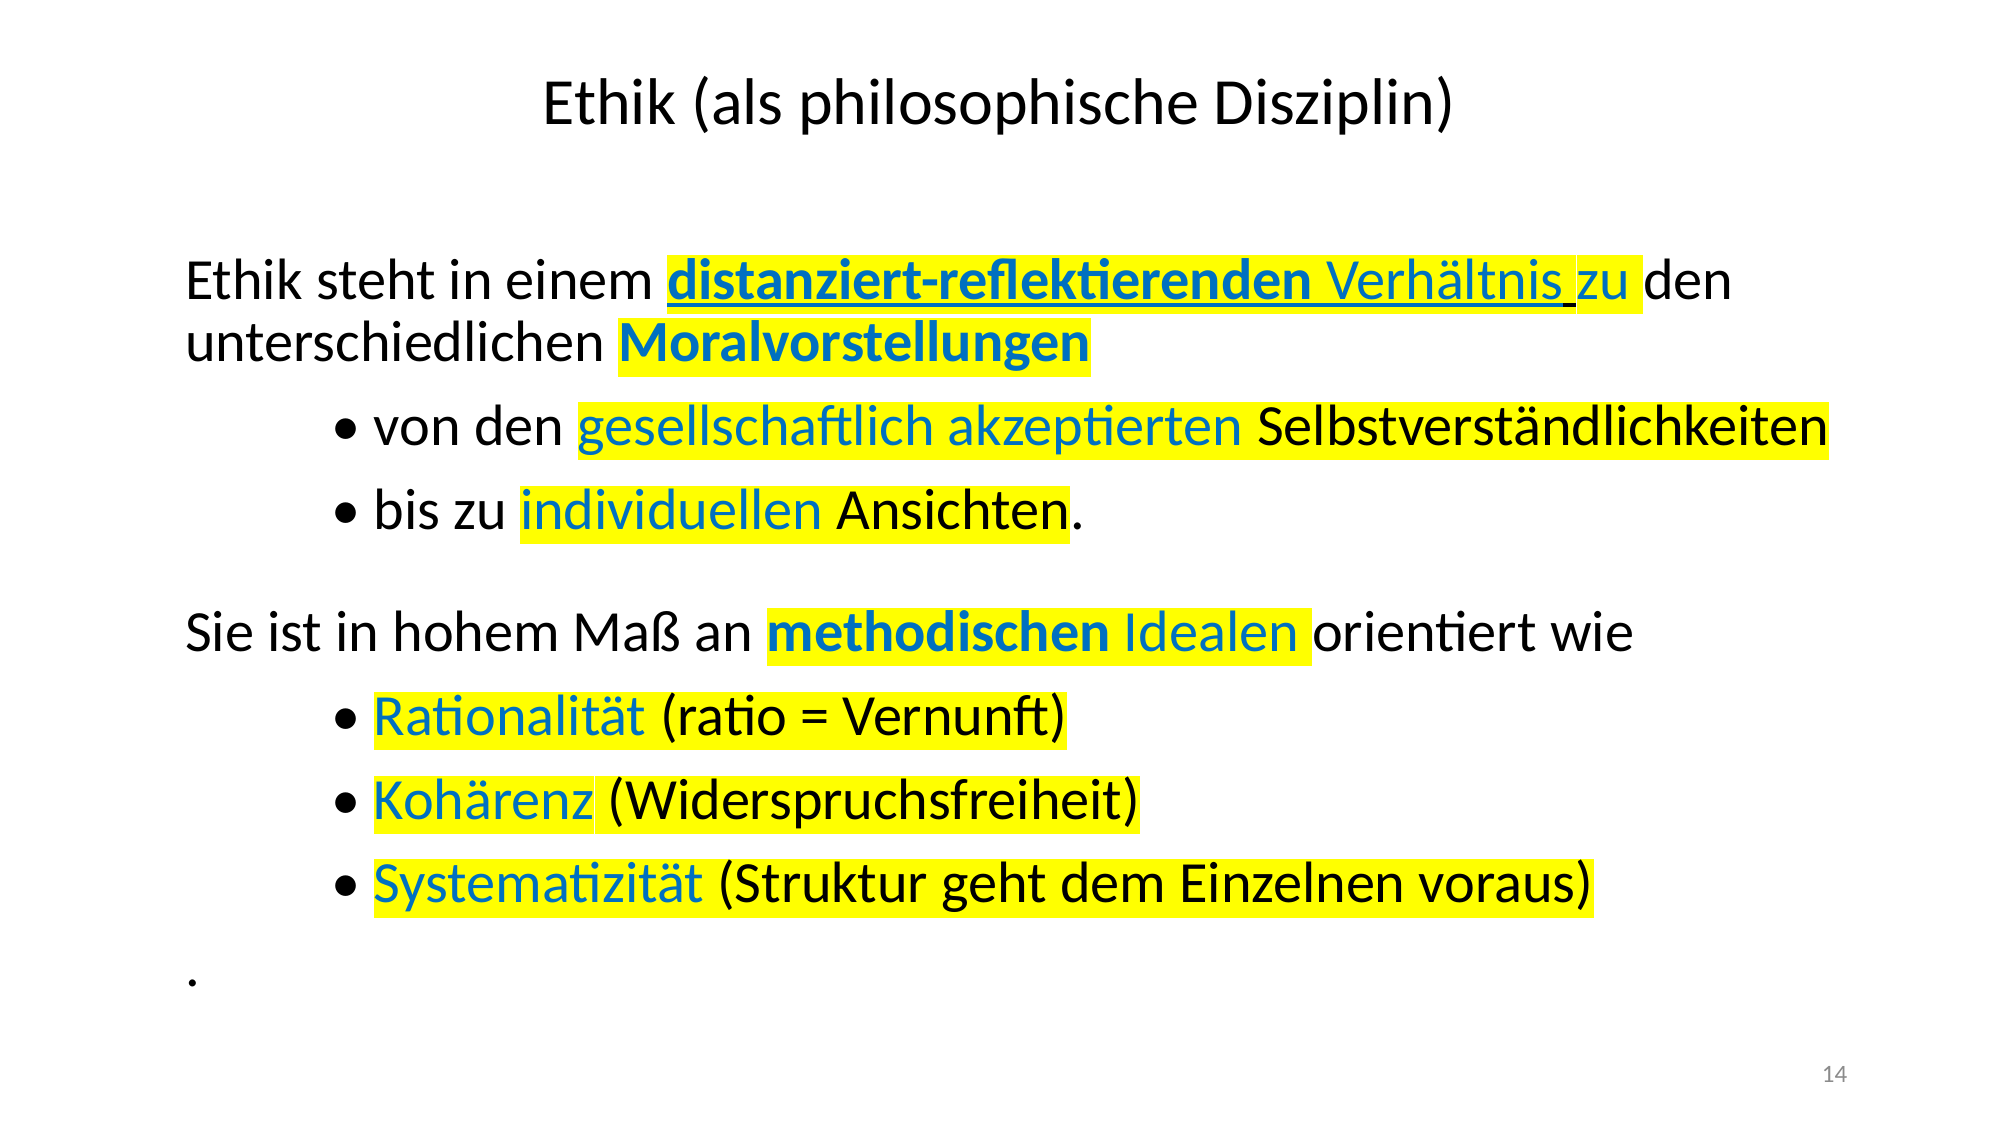

# Ethik (als philosophische Disziplin)
Ethik steht in einem distanziert-reflektierenden Verhältnis zu den unterschiedlichen Moralvorstellungen
• von den gesellschaftlich akzeptierten Selbstverständlichkeiten
• bis zu individuellen Ansichten.

Sie ist in hohem Maß an methodischen Idealen orientiert wie
• Rationalität (ratio = Vernunft)
• Kohärenz (Widerspruchsfreiheit)
• Systematizität (Struktur geht dem Einzelnen voraus)
.
14